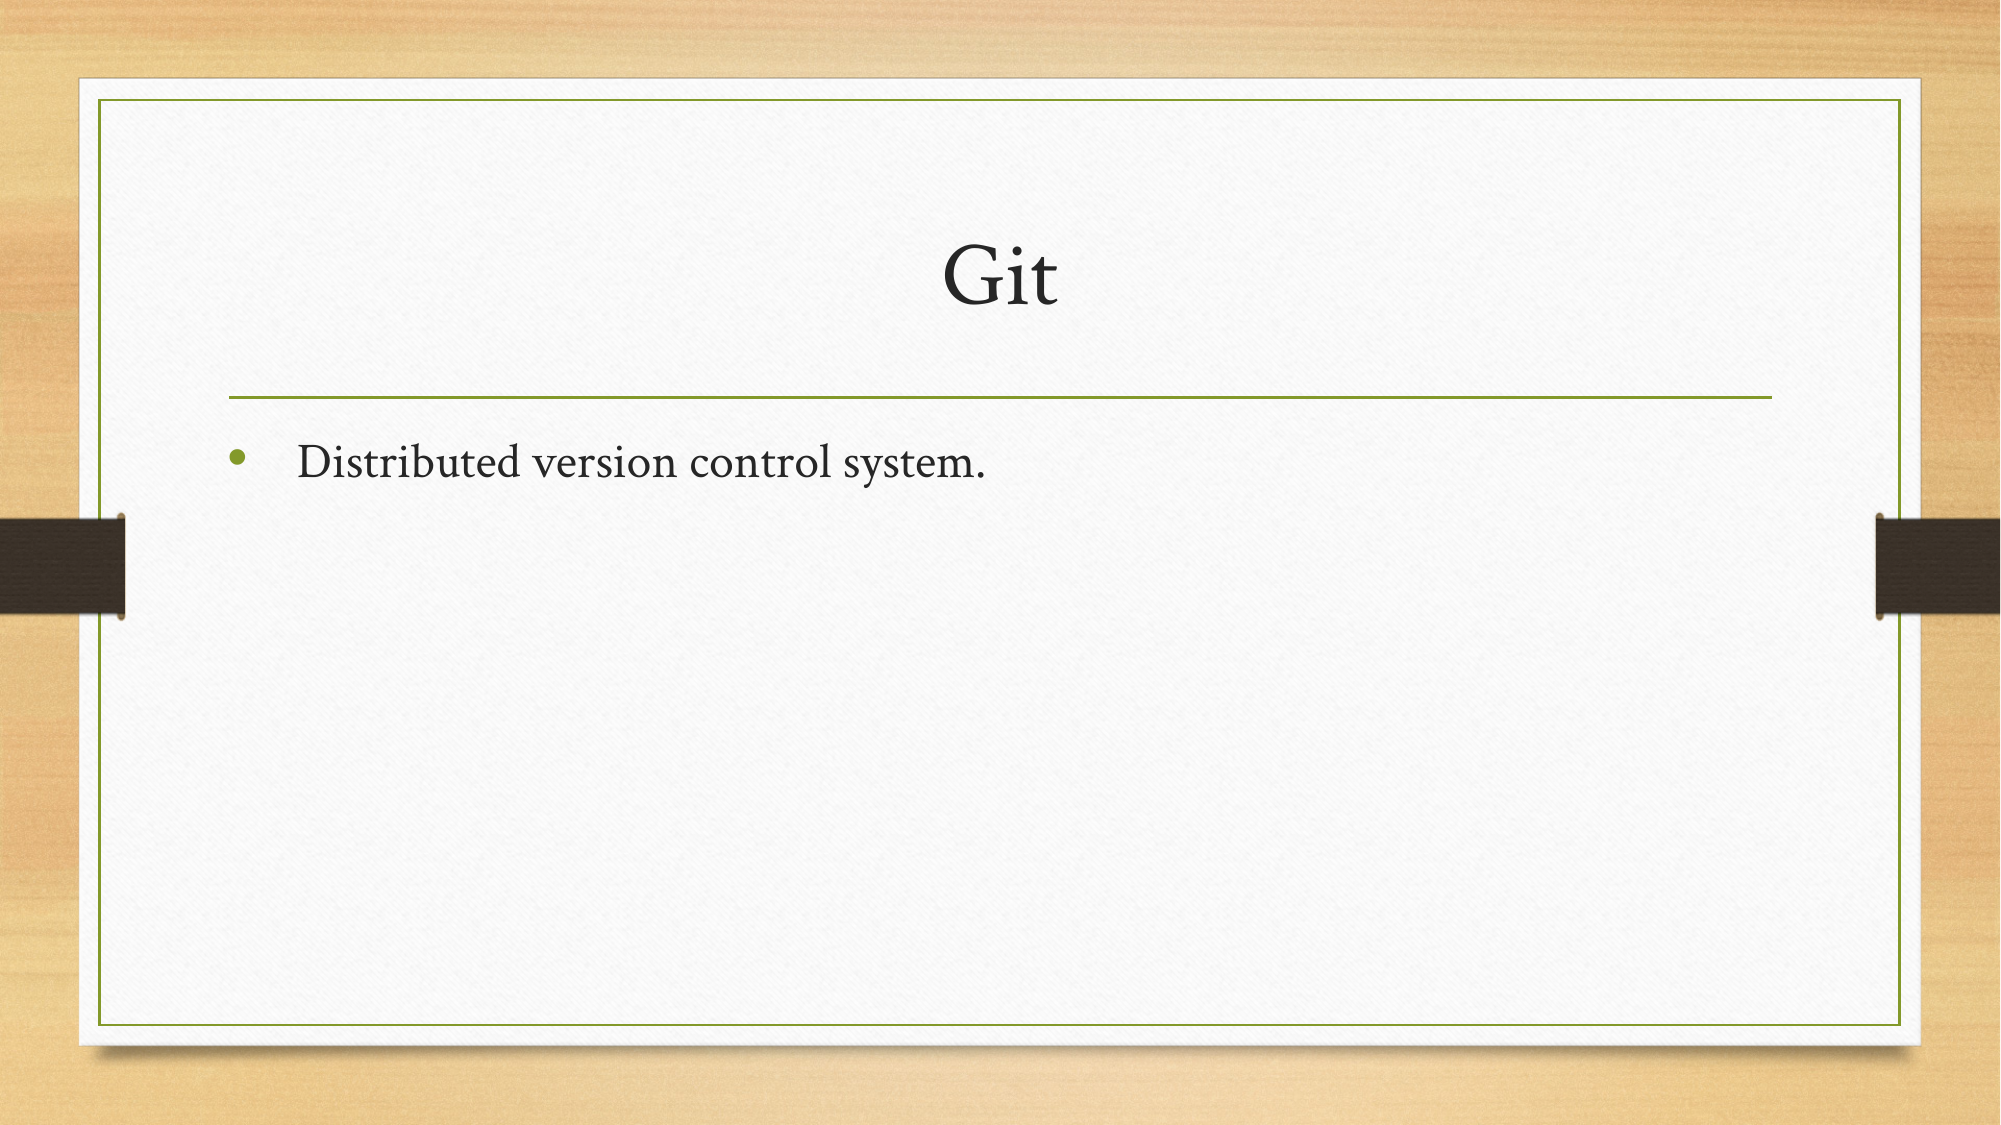

# Git
  Distributed version control system.